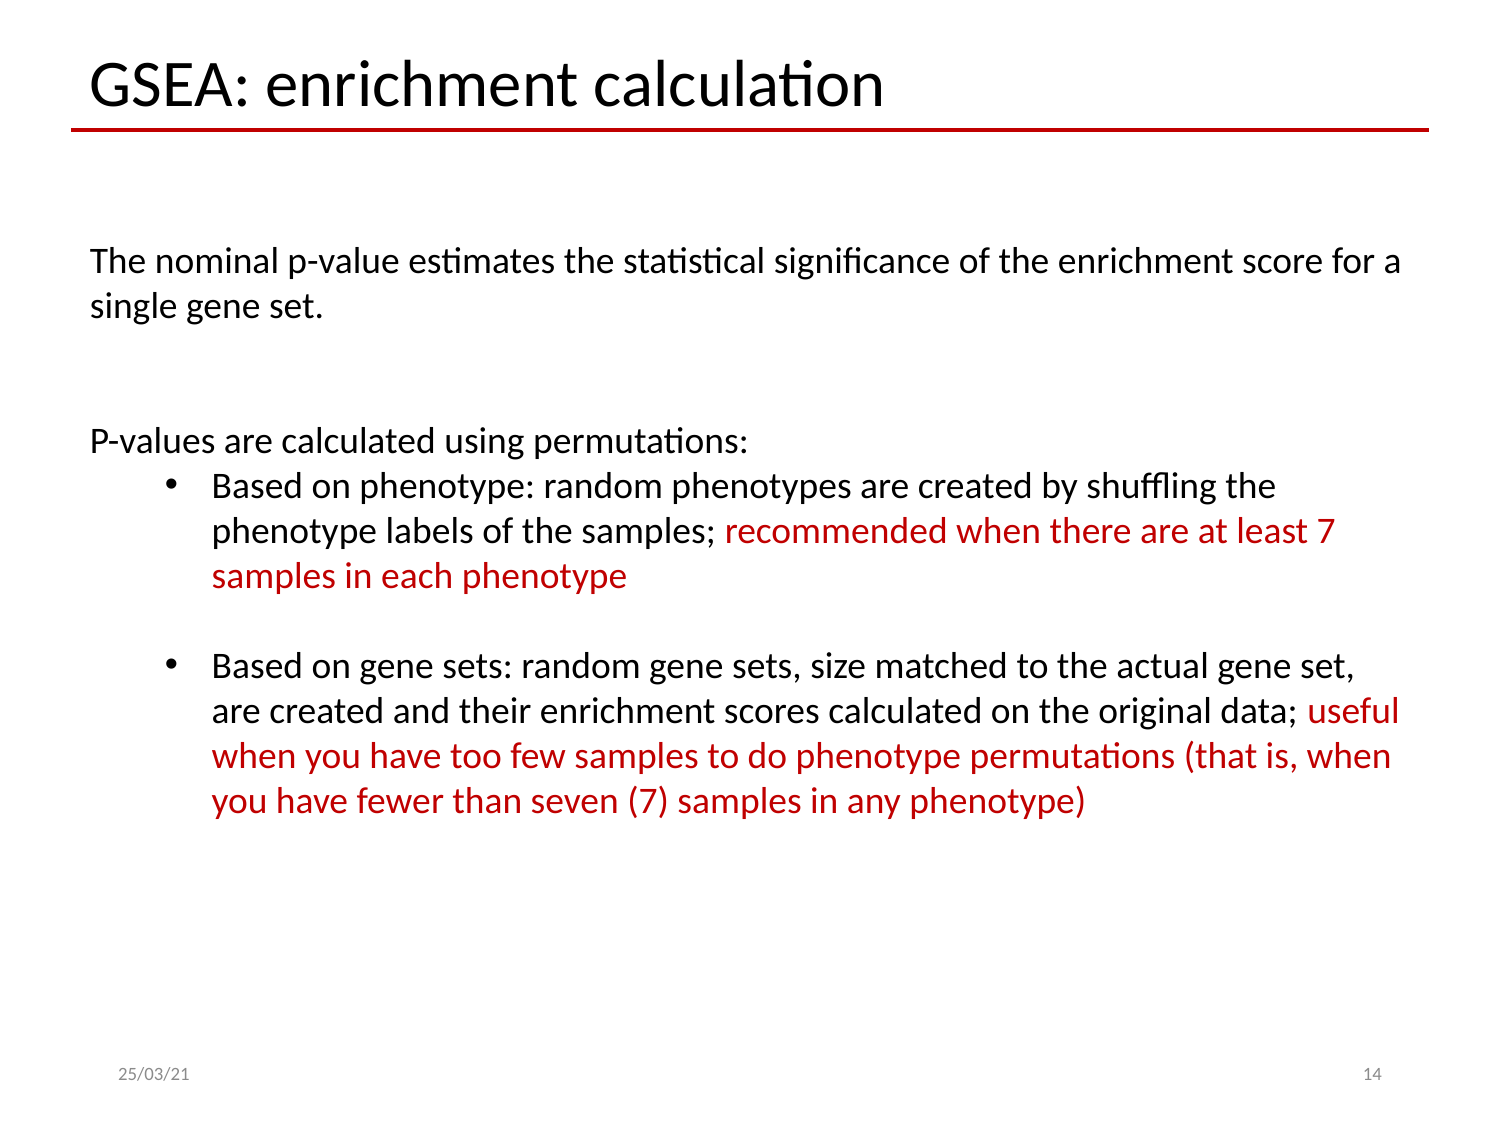

GSEA: enrichment calculation
The nominal p-value estimates the statistical significance of the enrichment score for a single gene set.

P-values are calculated using permutations:
Based on phenotype: random phenotypes are created by shuffling the phenotype labels of the samples; recommended when there are at least 7 samples in each phenotype

Based on gene sets: random gene sets, size matched to the actual gene set, are created and their enrichment scores calculated on the original data; useful when you have too few samples to do phenotype permutations (that is, when you have fewer than seven (7) samples in any phenotype)
25/03/21
14